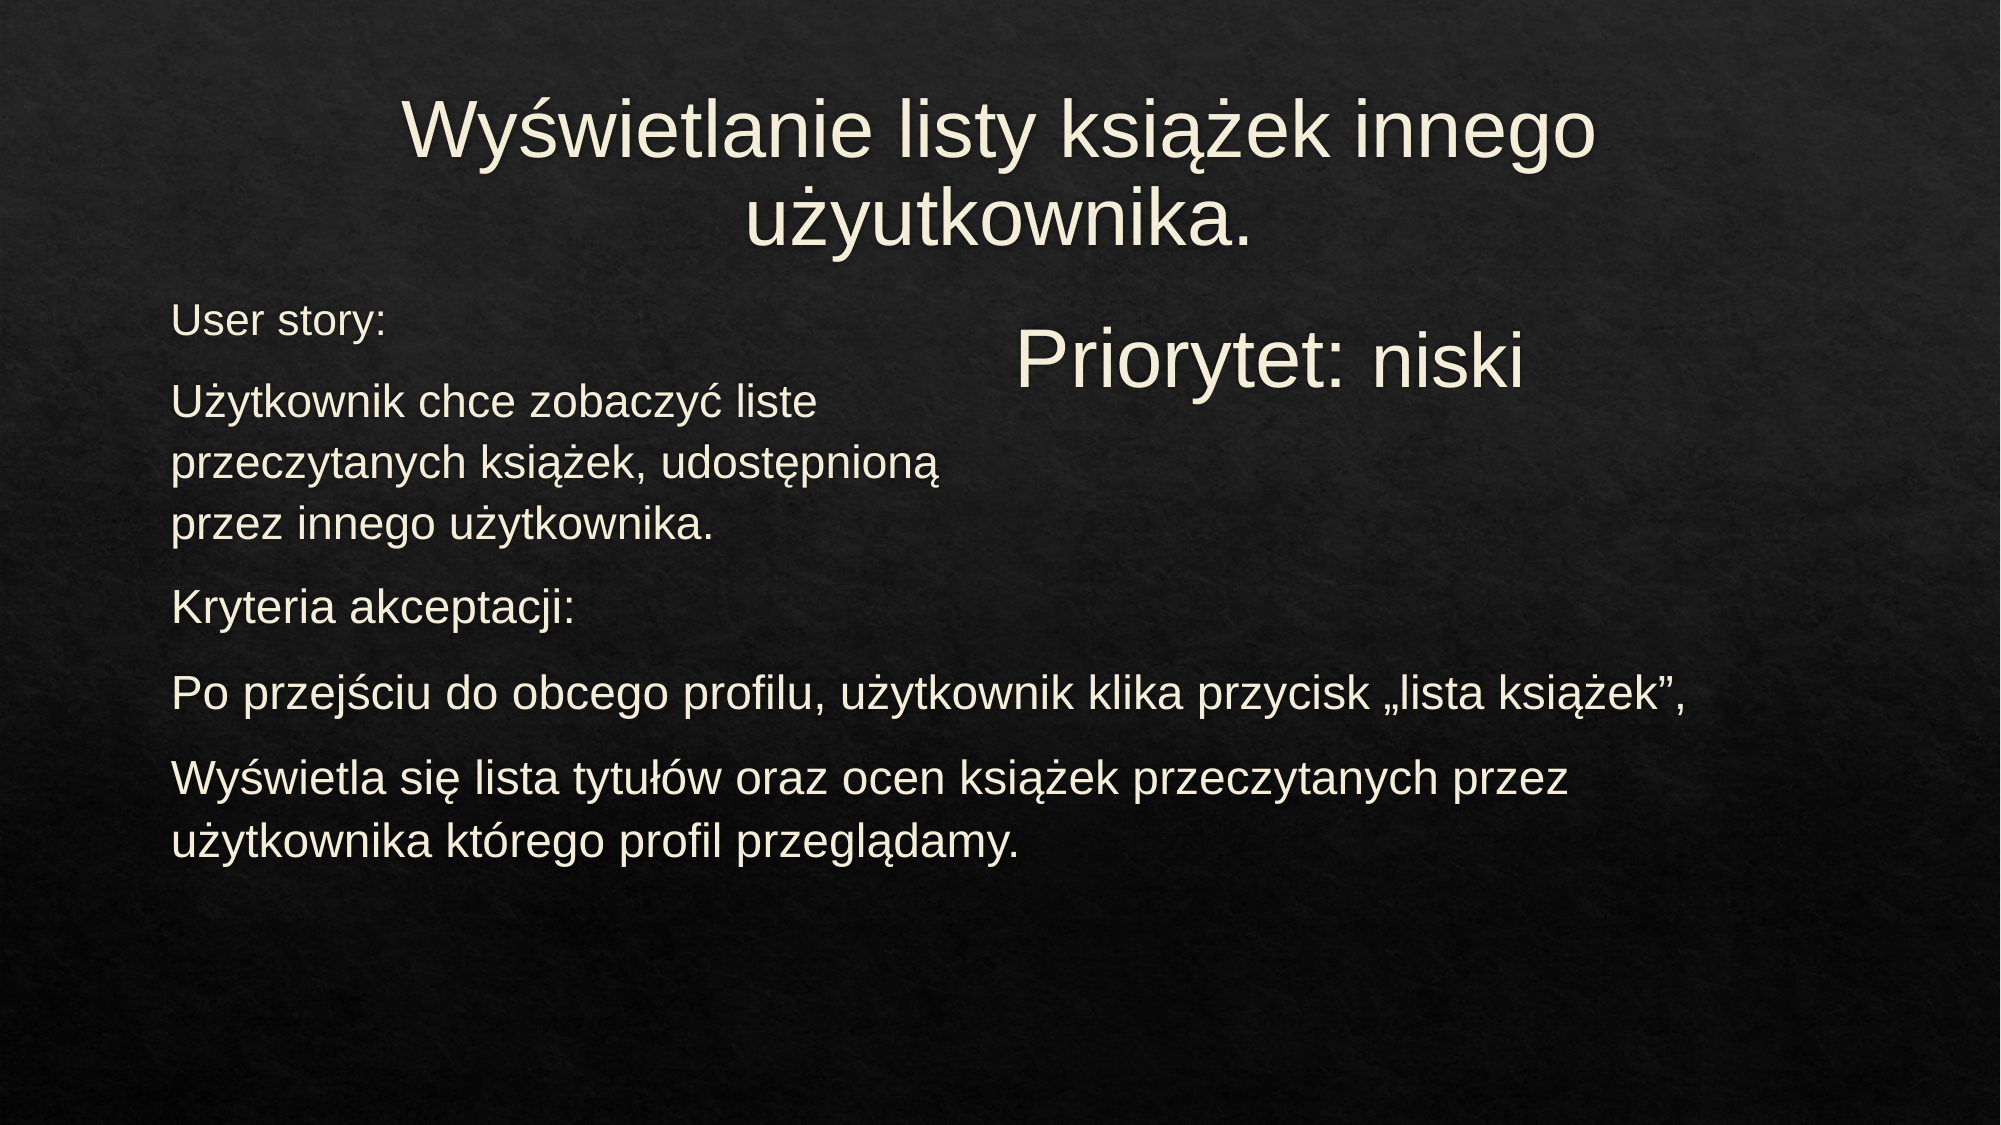

# Wyświetlanie listy książek innego użyutkownika.
Priorytet: niski
User story:
Użytkownik chce zobaczyć liste przeczytanych książek, udostępnioną przez innego użytkownika.
Kryteria akceptacji:
Po przejściu do obcego profilu, użytkownik klika przycisk „lista książek”,
Wyświetla się lista tytułów oraz ocen książek przeczytanych przez użytkownika którego profil przeglądamy.